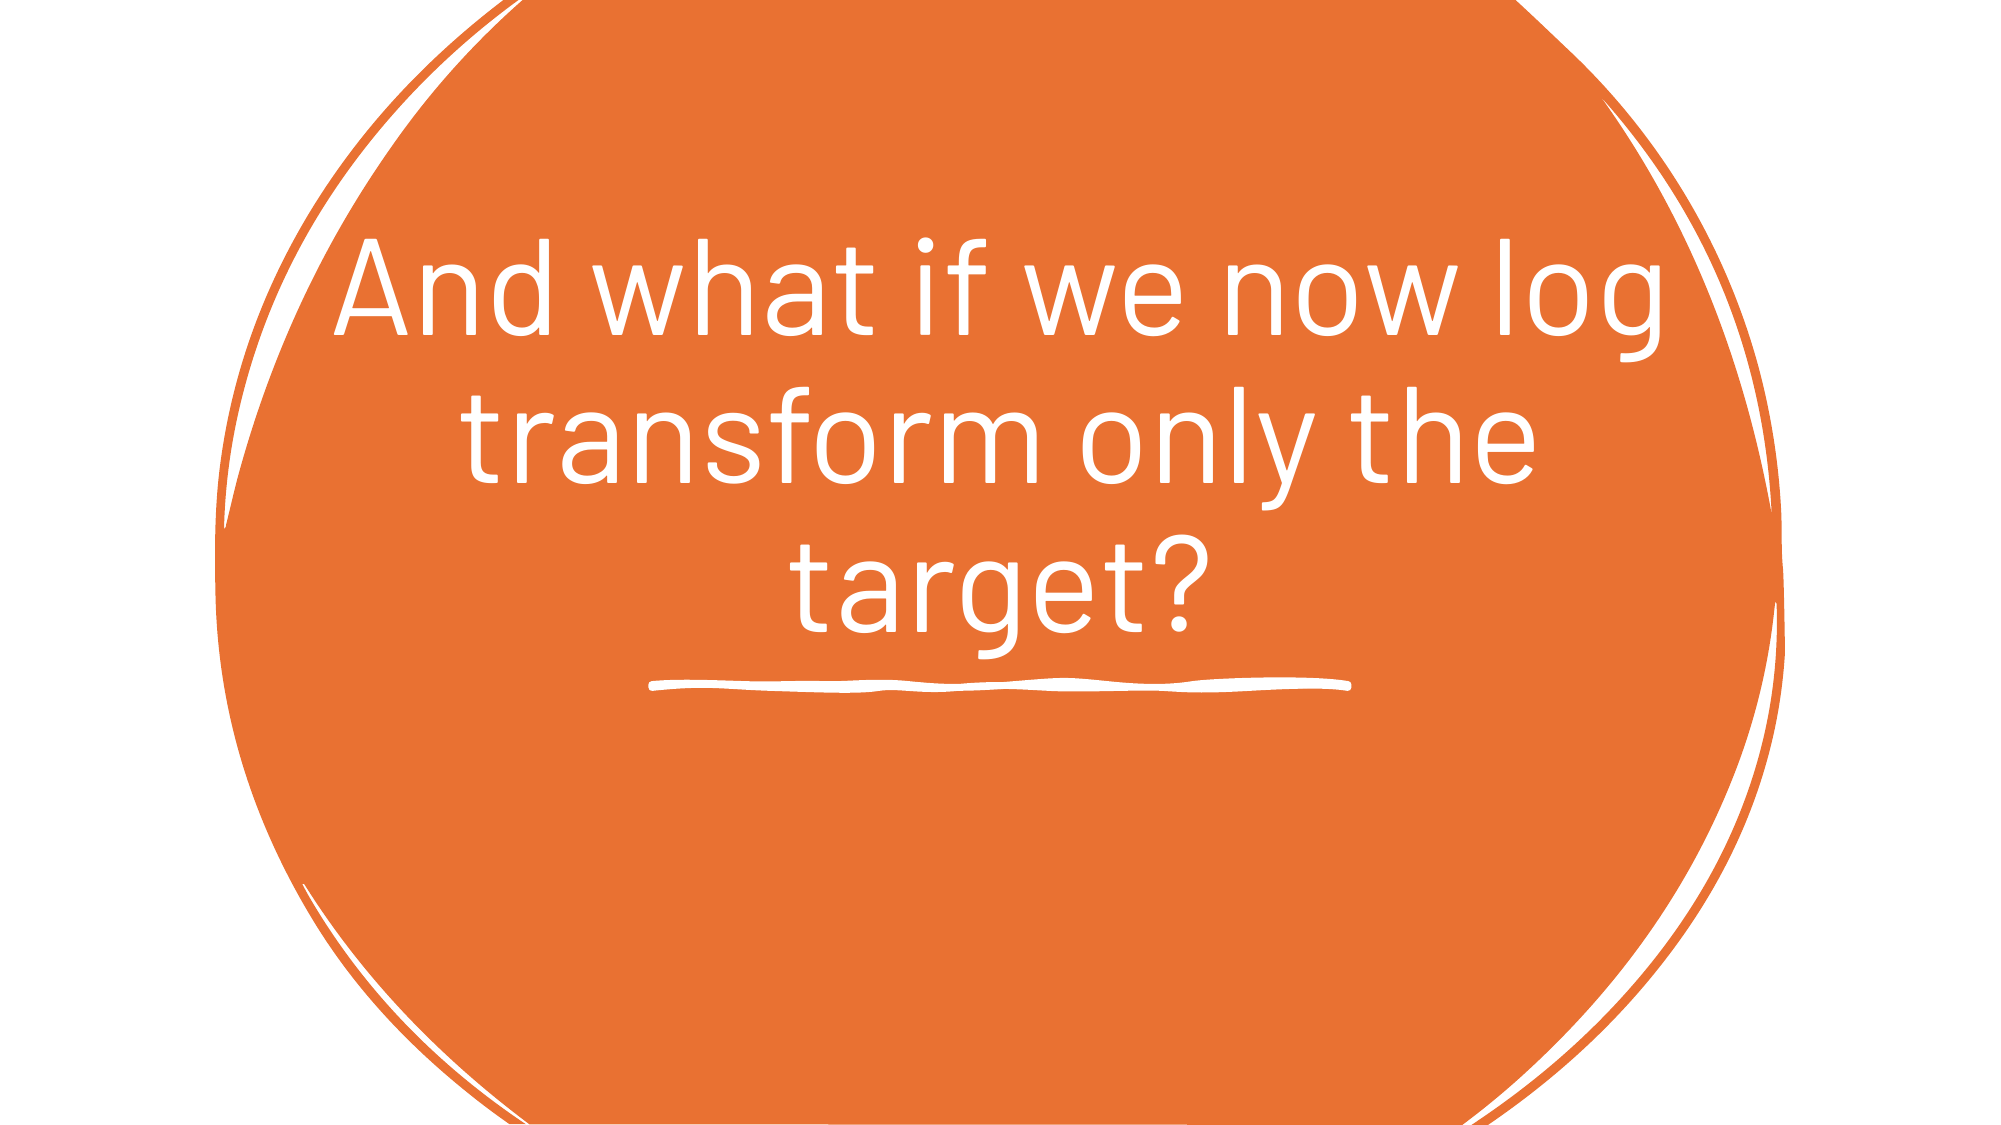

And what if we now log transform only the target?